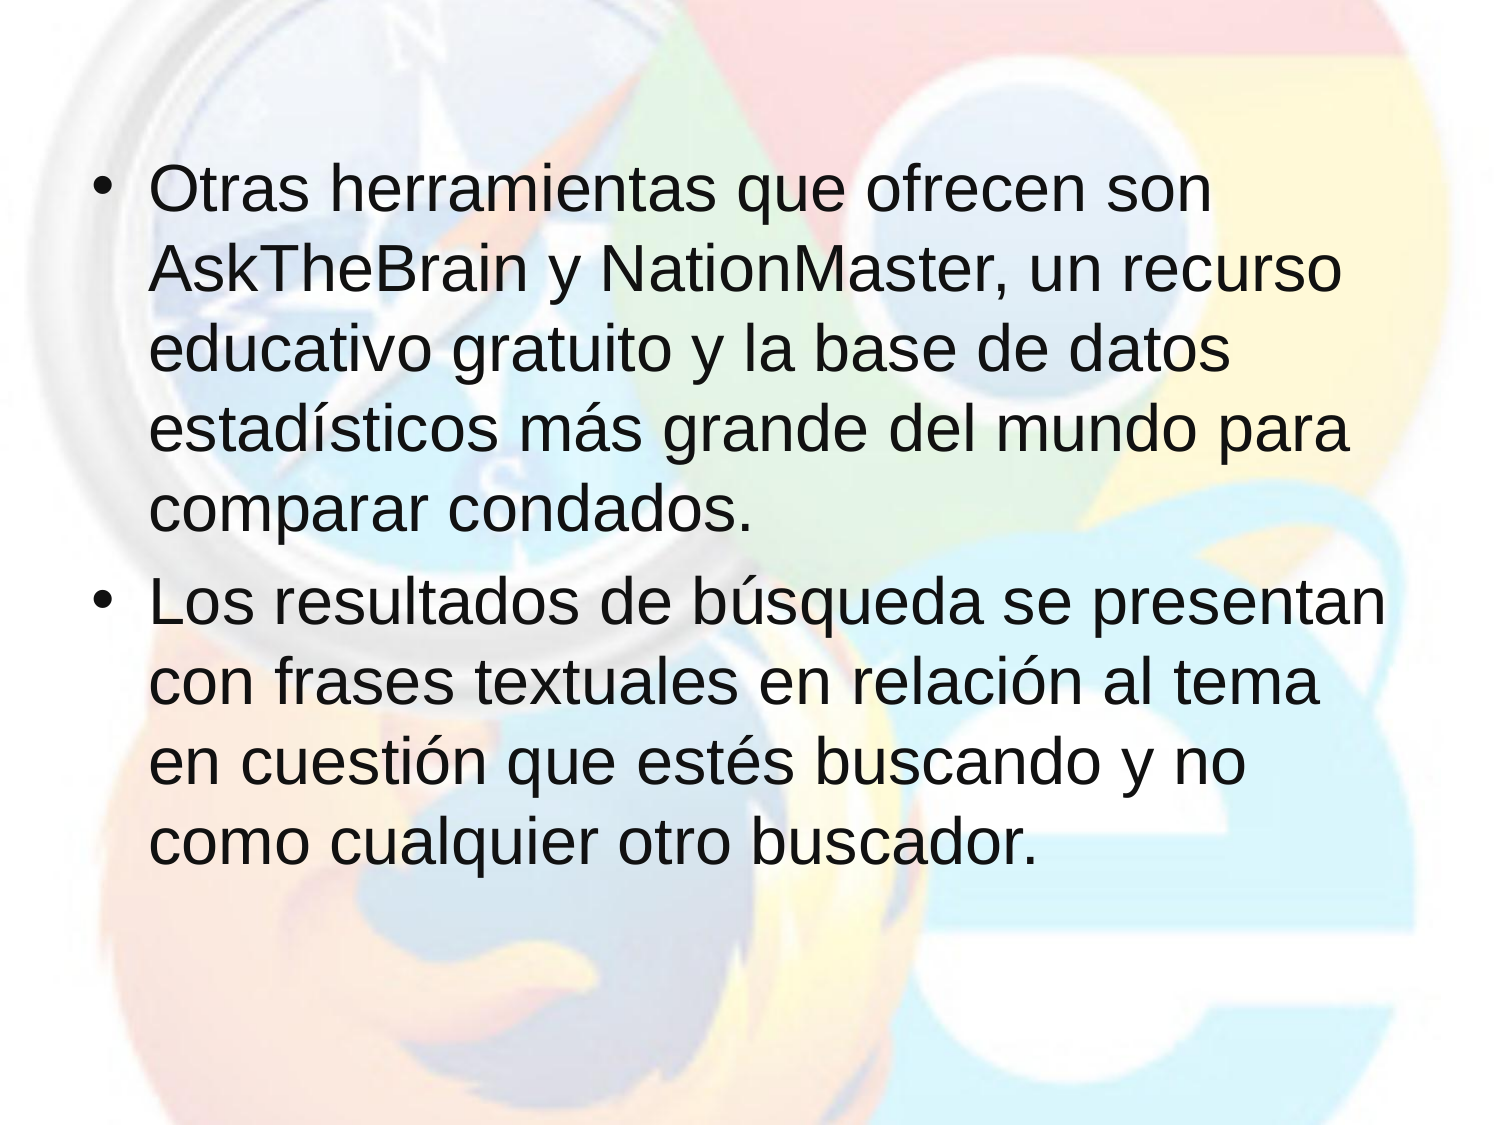

Otras herramientas que ofrecen son AskTheBrain y NationMaster, un recurso educativo gratuito y la base de datos estadísticos más grande del mundo para comparar condados.
Los resultados de búsqueda se presentan con frases textuales en relación al tema en cuestión que estés buscando y no como cualquier otro buscador.